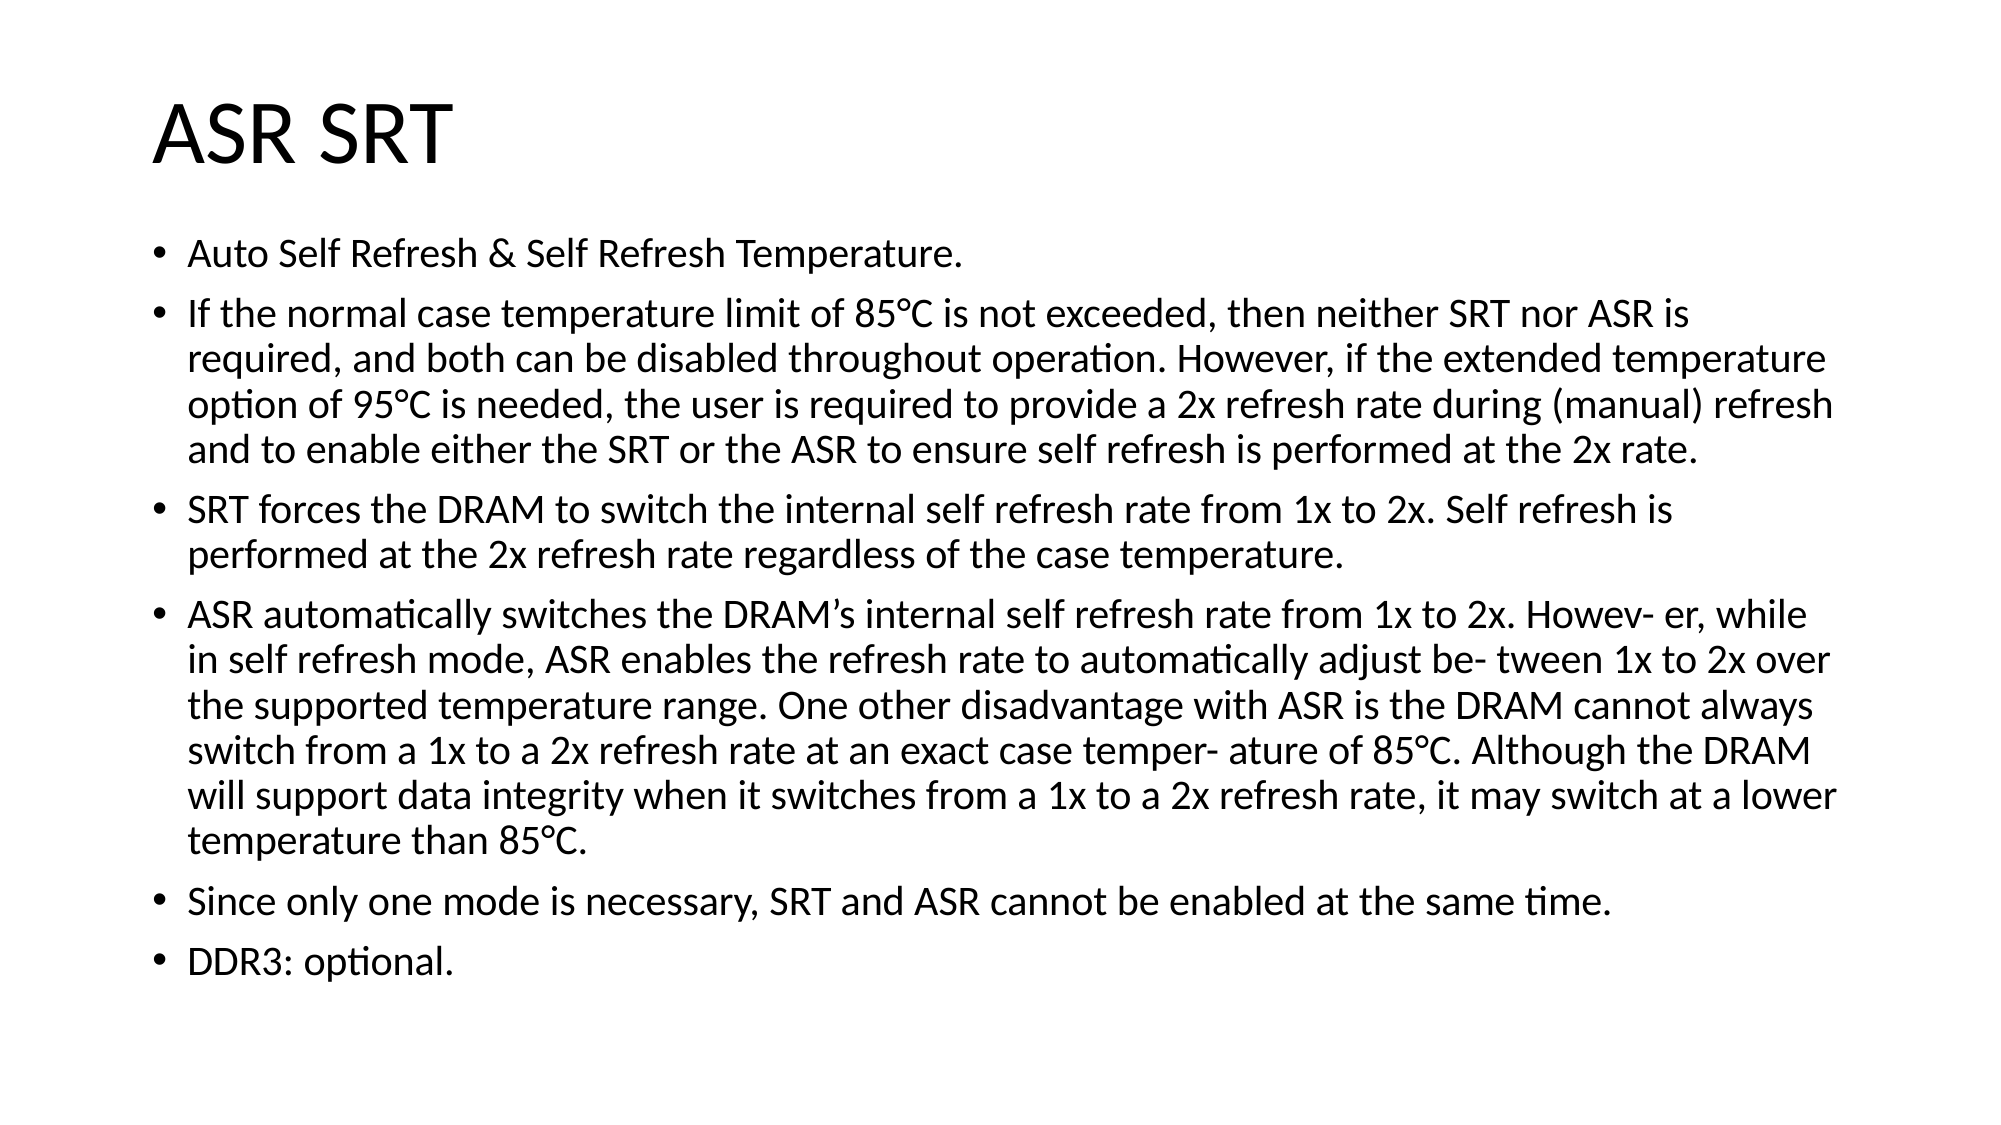

# ASR SRT
Auto Self Refresh & Self Refresh Temperature.
If the normal case temperature limit of 85°C is not exceeded, then neither SRT nor ASR is required, and both can be disabled throughout operation. However, if the extended temperature option of 95°C is needed, the user is required to provide a 2x refresh rate during (manual) refresh and to enable either the SRT or the ASR to ensure self refresh is performed at the 2x rate.
SRT forces the DRAM to switch the internal self refresh rate from 1x to 2x. Self refresh is performed at the 2x refresh rate regardless of the case temperature.
ASR automatically switches the DRAM’s internal self refresh rate from 1x to 2x. Howev- er, while in self refresh mode, ASR enables the refresh rate to automatically adjust be- tween 1x to 2x over the supported temperature range. One other disadvantage with ASR is the DRAM cannot always switch from a 1x to a 2x refresh rate at an exact case temper- ature of 85°C. Although the DRAM will support data integrity when it switches from a 1x to a 2x refresh rate, it may switch at a lower temperature than 85°C.
Since only one mode is necessary, SRT and ASR cannot be enabled at the same time.
DDR3: optional.